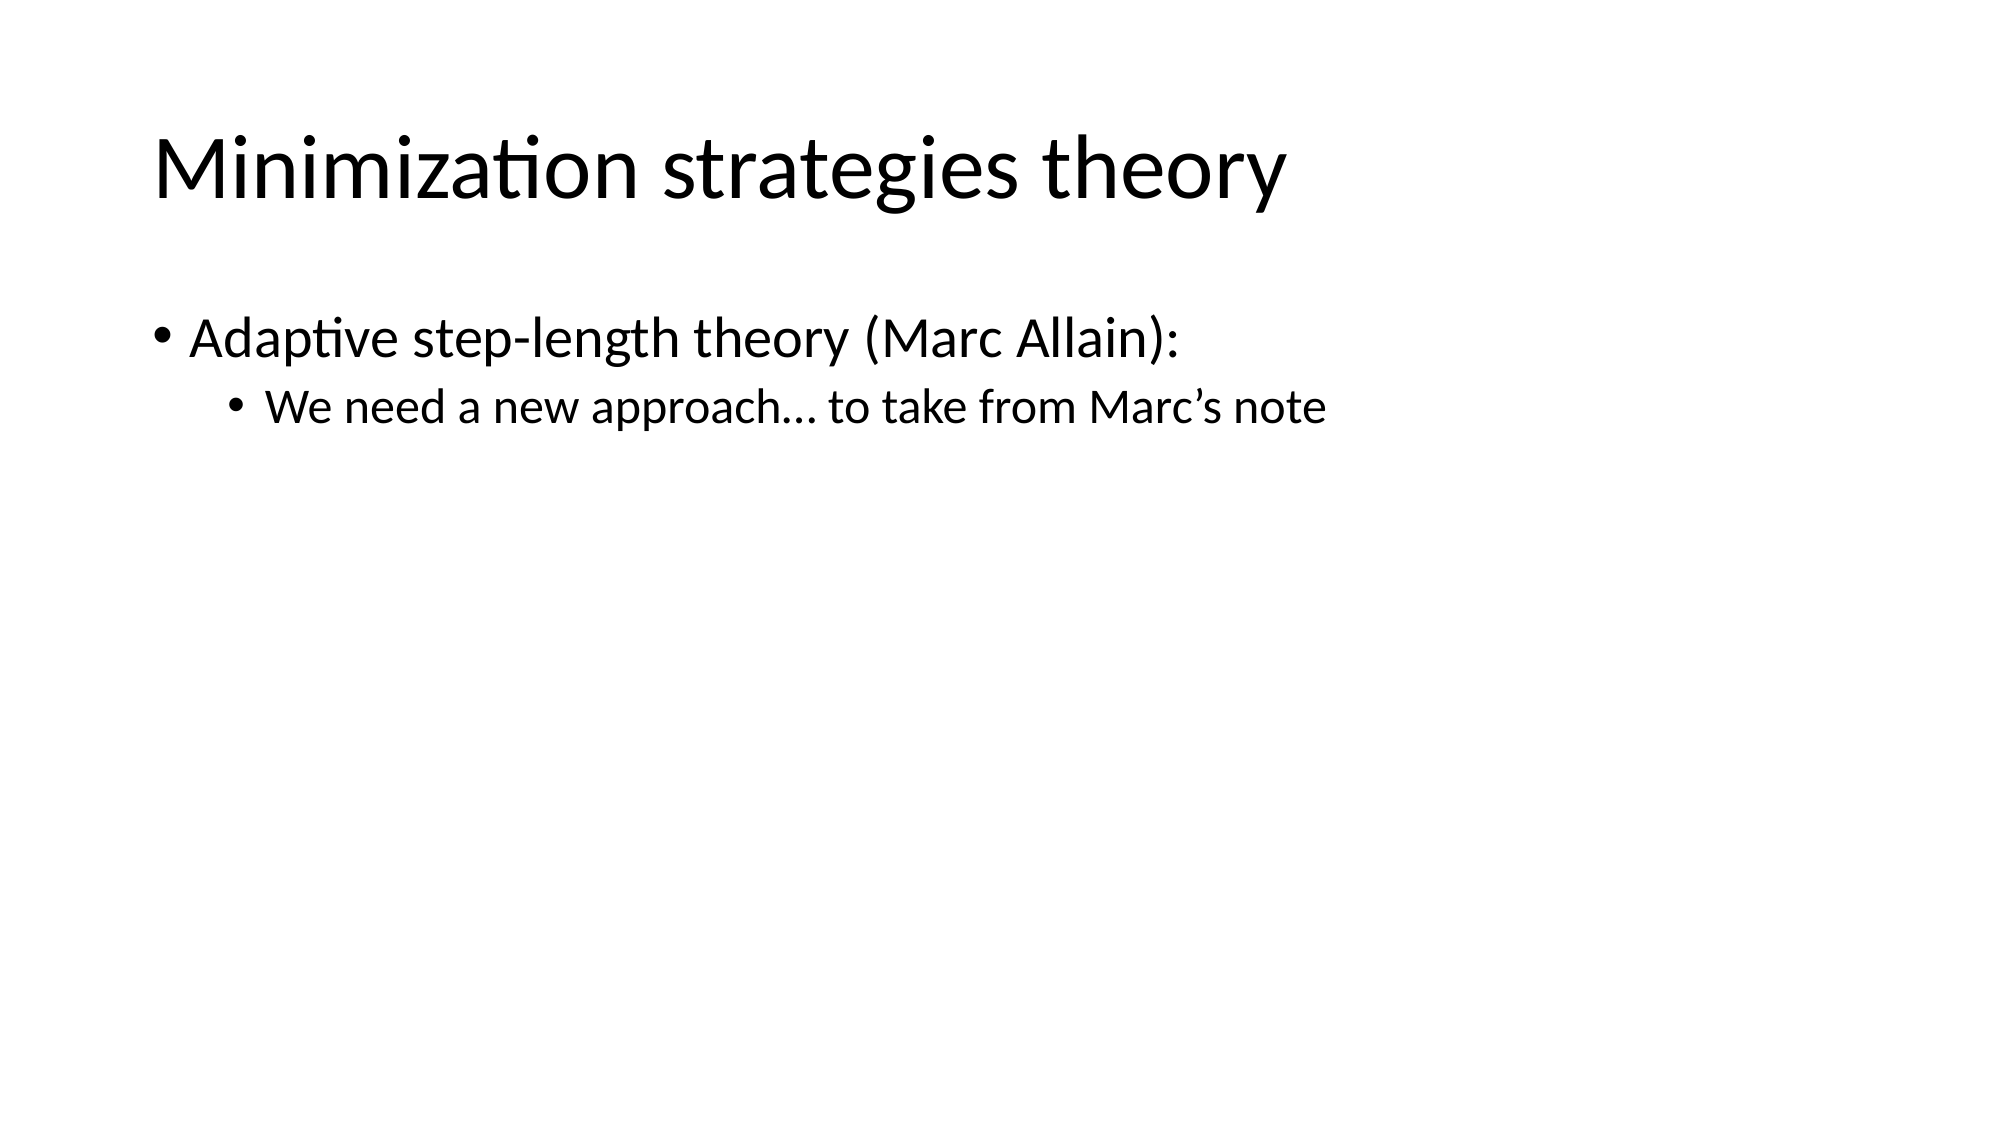

# Minimization strategies theory
Adaptive step-length theory (Marc Allain):
We need a new approach… to take from Marc’s note